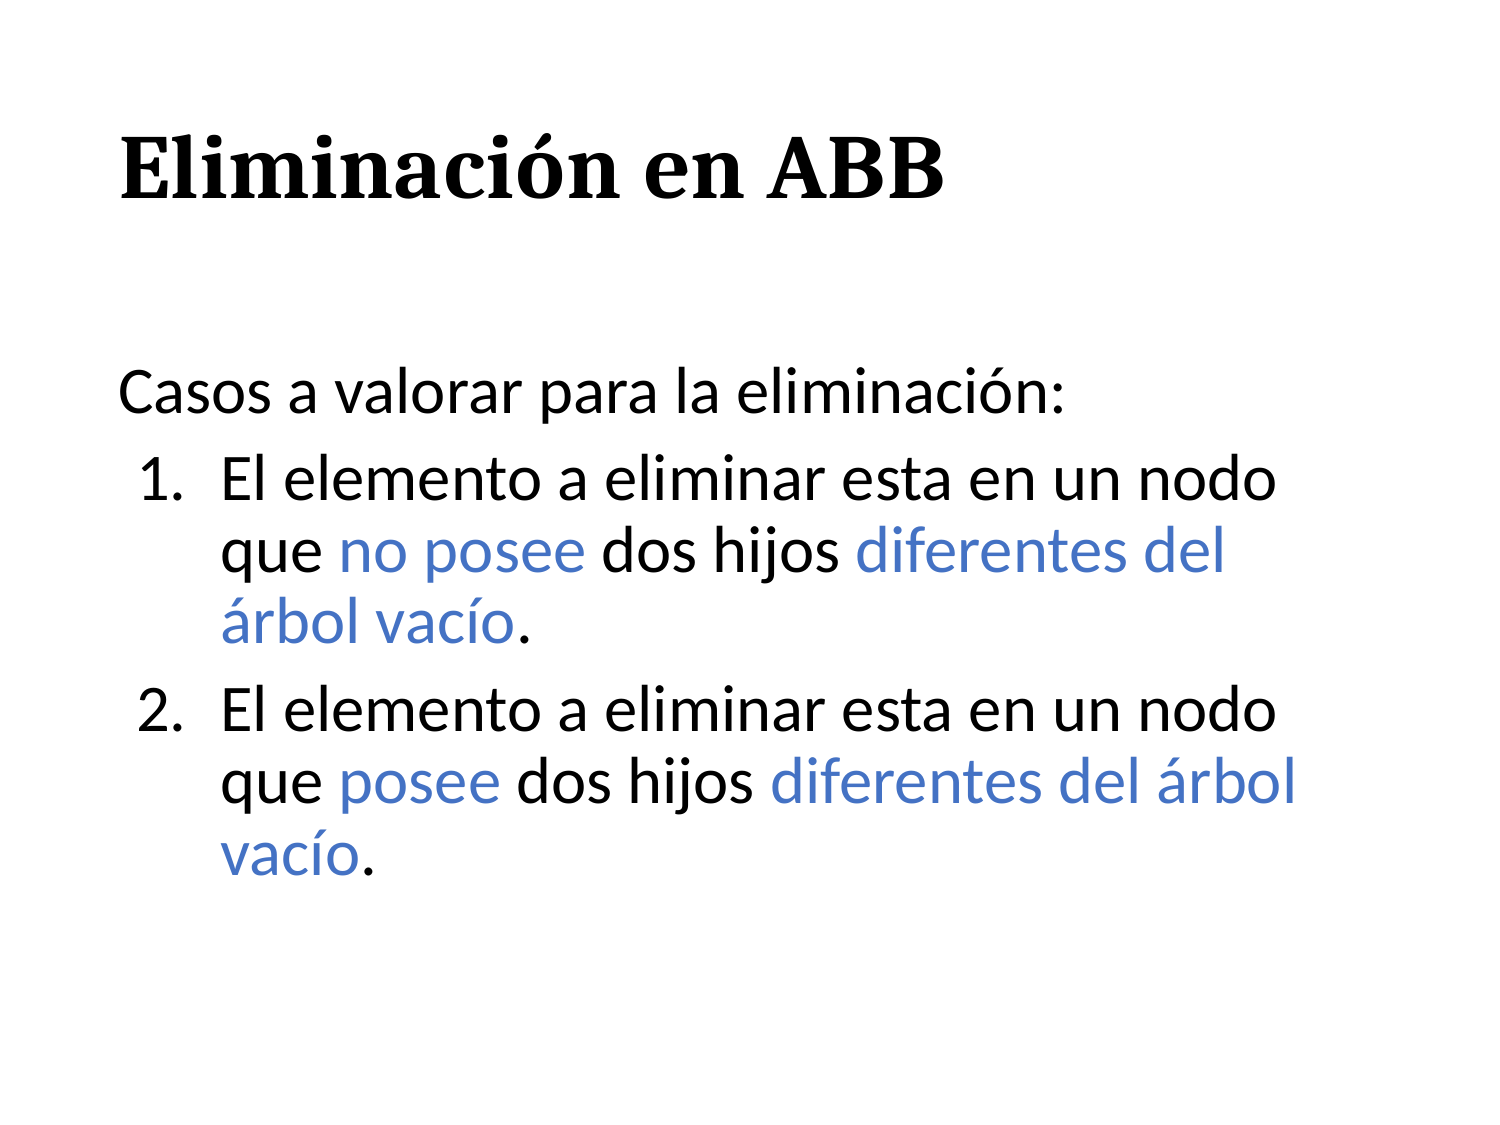

# Eliminación en ABB
Casos a valorar para la eliminación:
El elemento a eliminar esta en un nodo que no posee dos hijos diferentes del árbol vacío.
El elemento a eliminar esta en un nodo que posee dos hijos diferentes del árbol vacío.